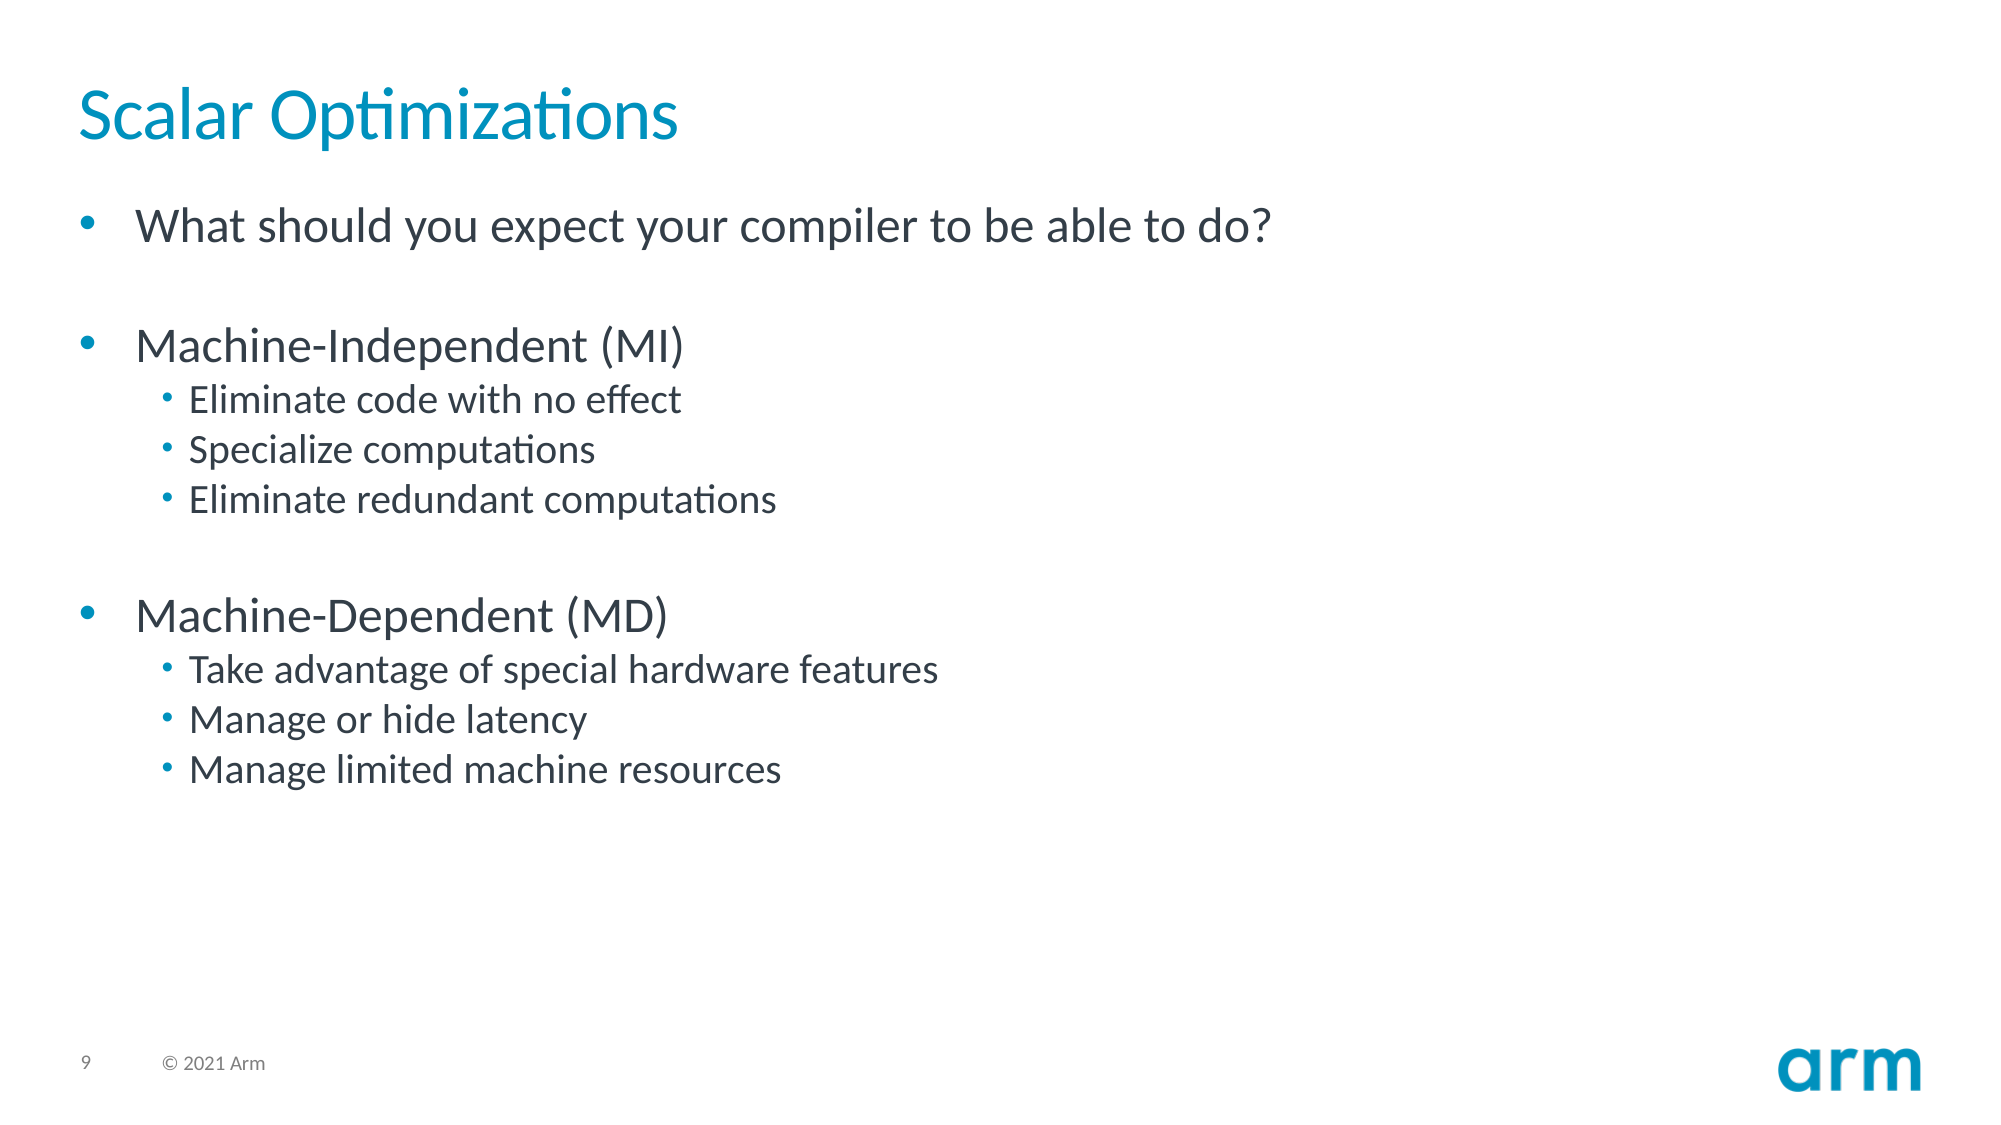

# Scalar Optimizations
What should you expect your compiler to be able to do?

Machine-Independent (MI)
Eliminate code with no effect
Specialize computations
Eliminate redundant computations

Machine-Dependent (MD)
Take advantage of special hardware features
Manage or hide latency
Manage limited machine resources